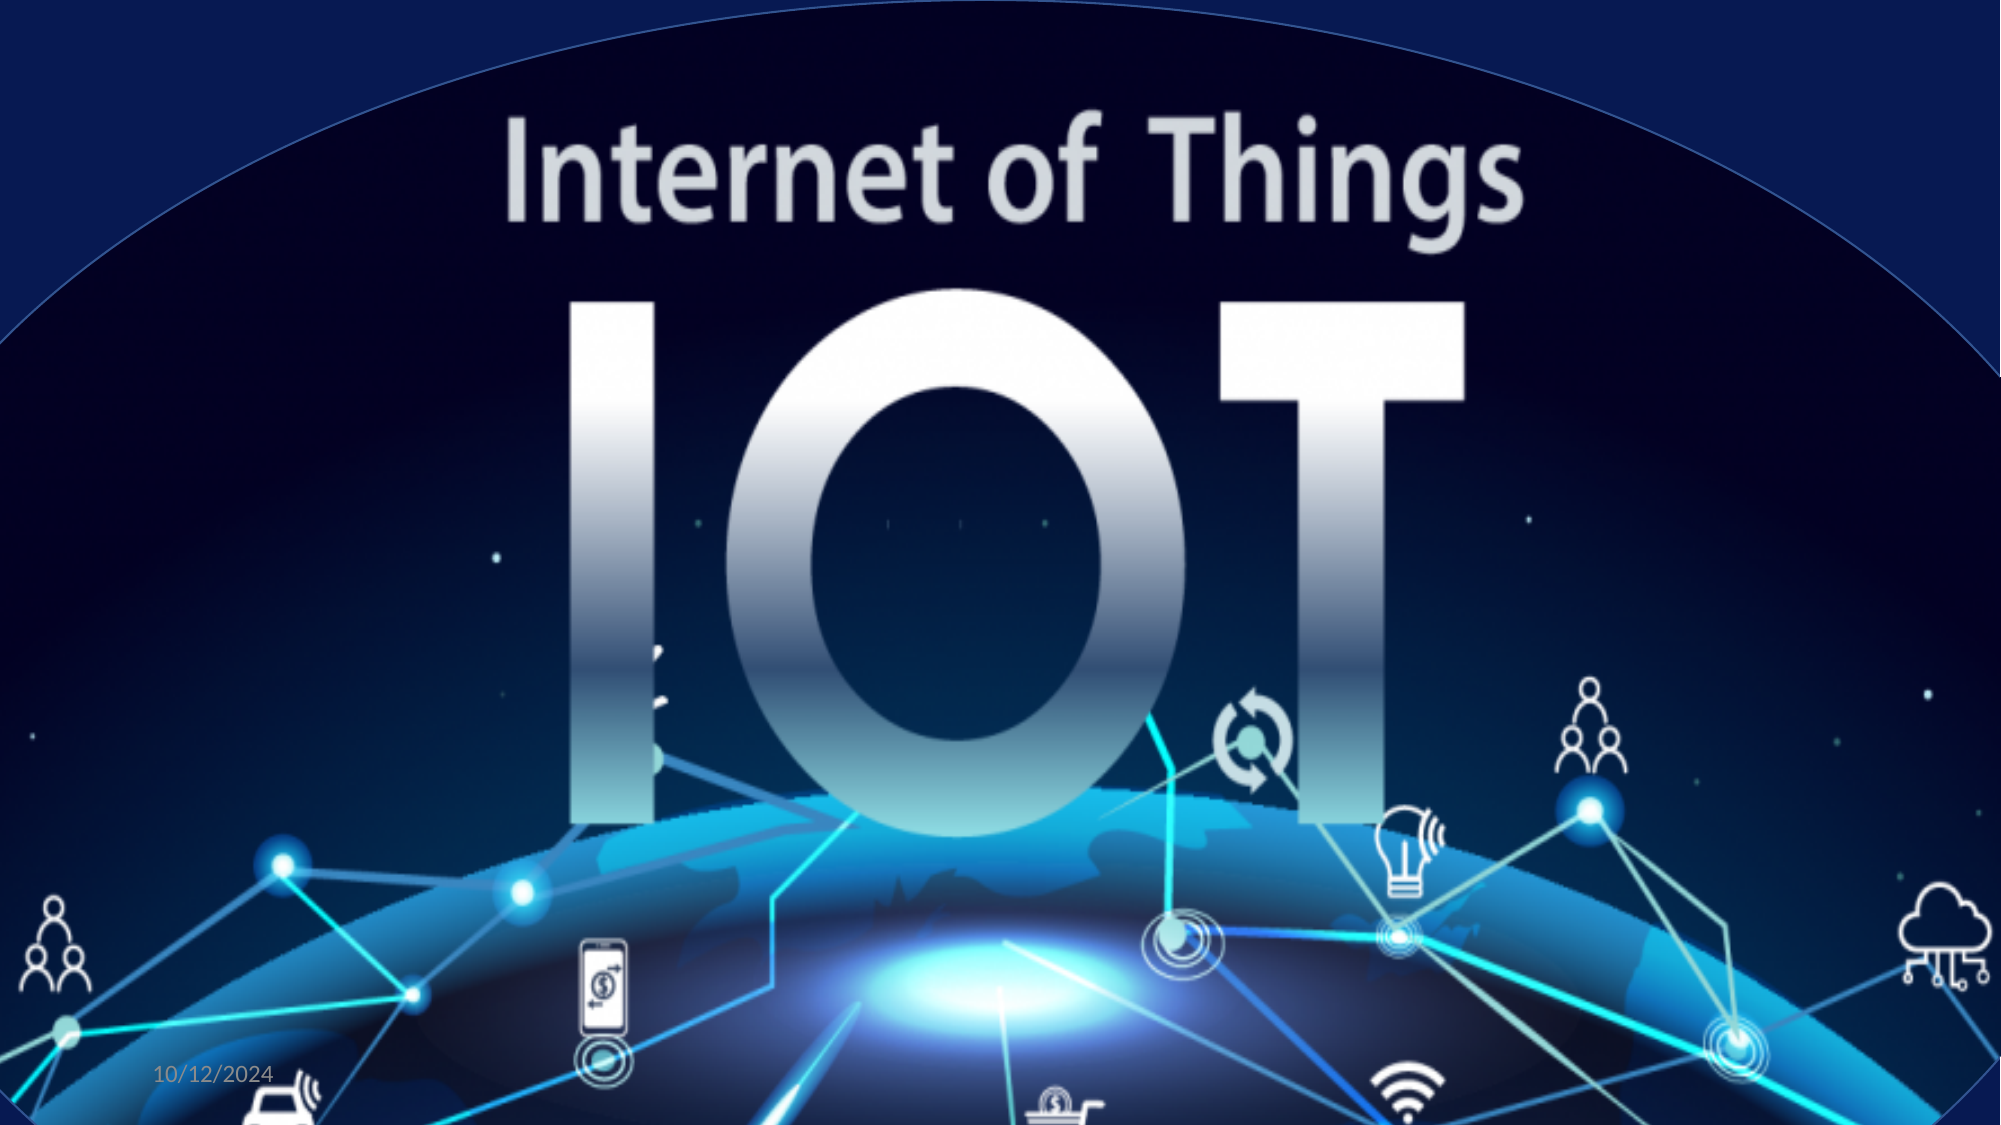

T
I
O
hings
f
nternet
10/12/2024
21